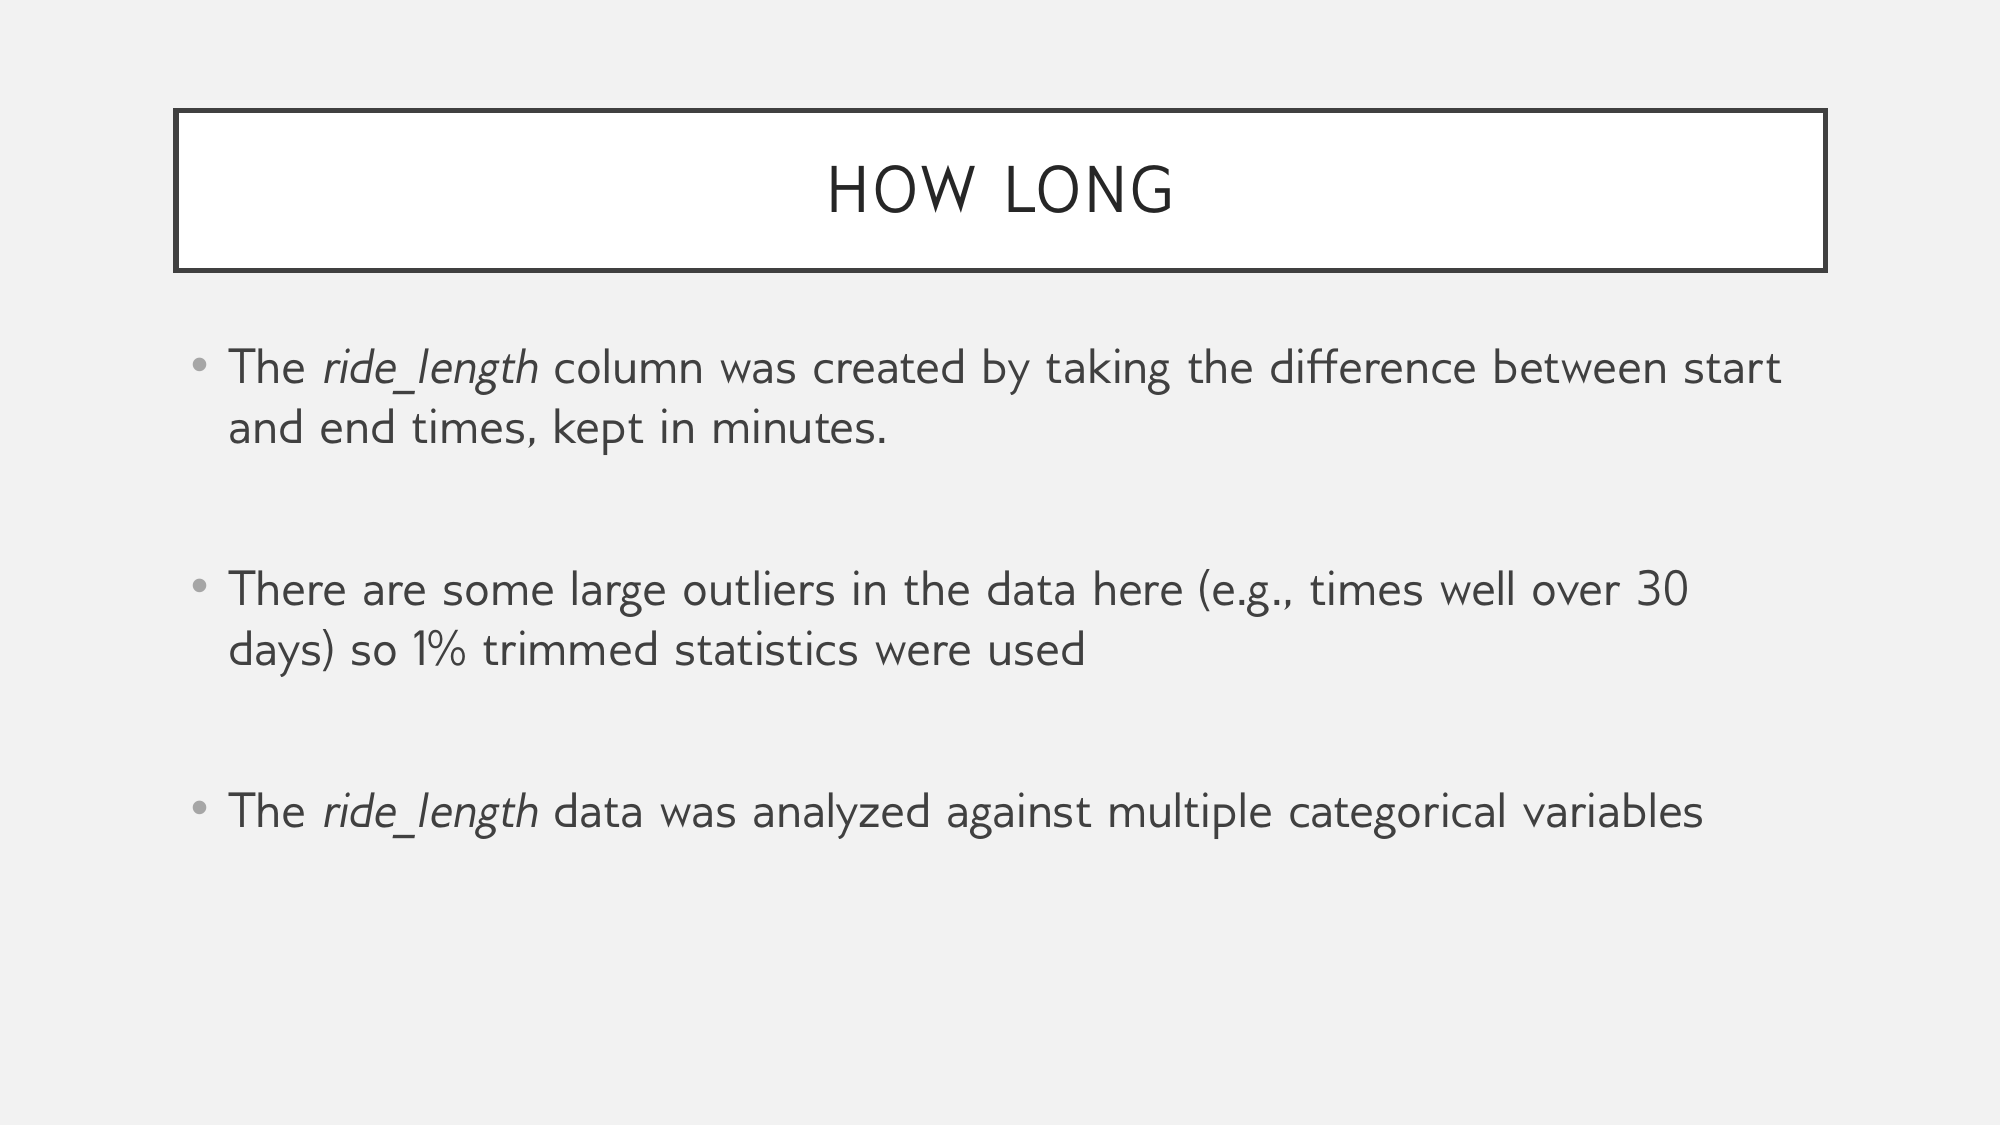

# How long
The ride_length column was created by taking the difference between start and end times, kept in minutes.

There are some large outliers in the data here (e.g., times well over 30 days) so 1% trimmed statistics were used

The ride_length data was analyzed against multiple categorical variables